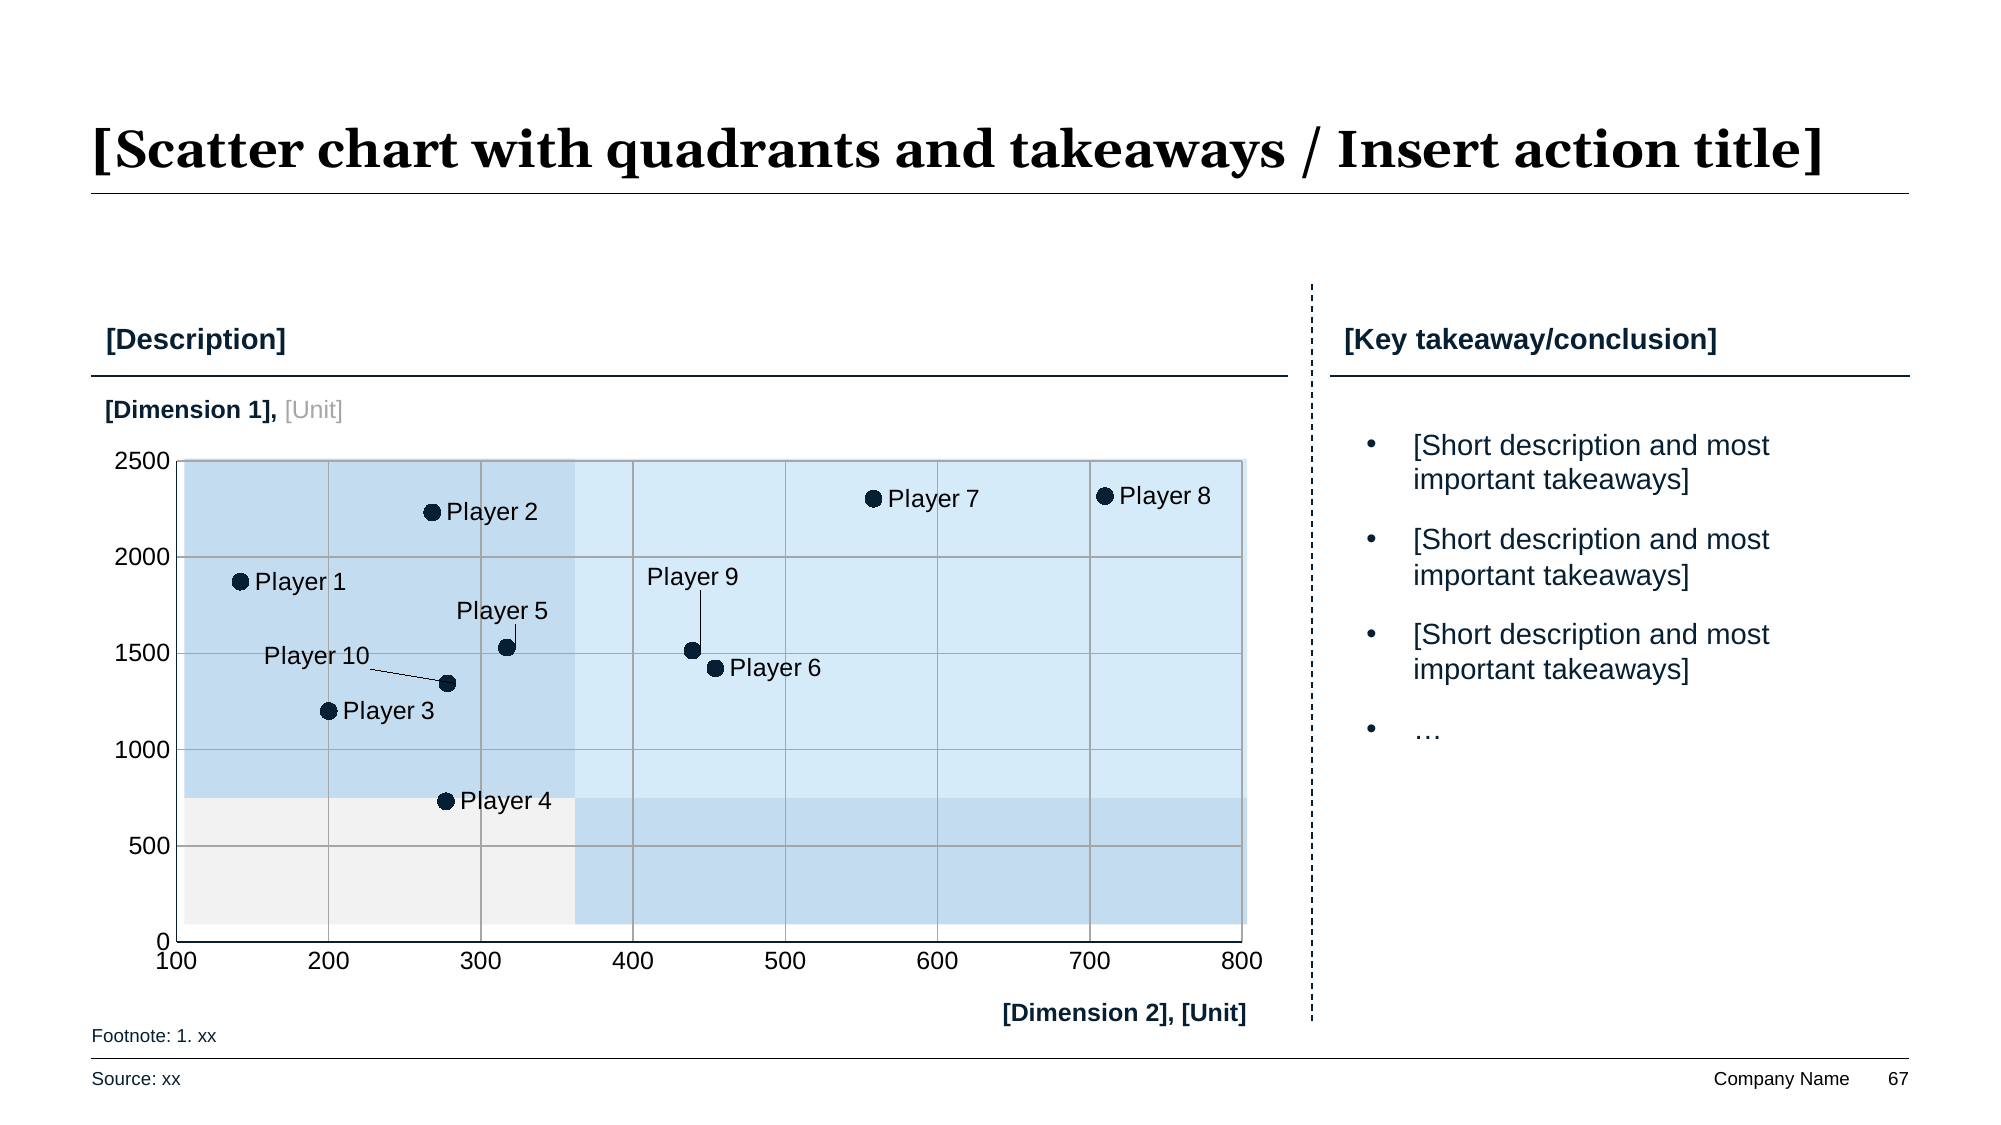

# [Scatter chart with quadrants and takeaways / Insert action title]

[Description]
[Key takeaway/conclusion]
[Dimension 1], [Unit]
[Short description and most important takeaways]
[Short description and most important takeaways]
[Short description and most important takeaways]
…

### Chart

| Category | Average revenue |
|---|---|

[Dimension 2], [Unit]
Footnote: 1. xx
Source: xx